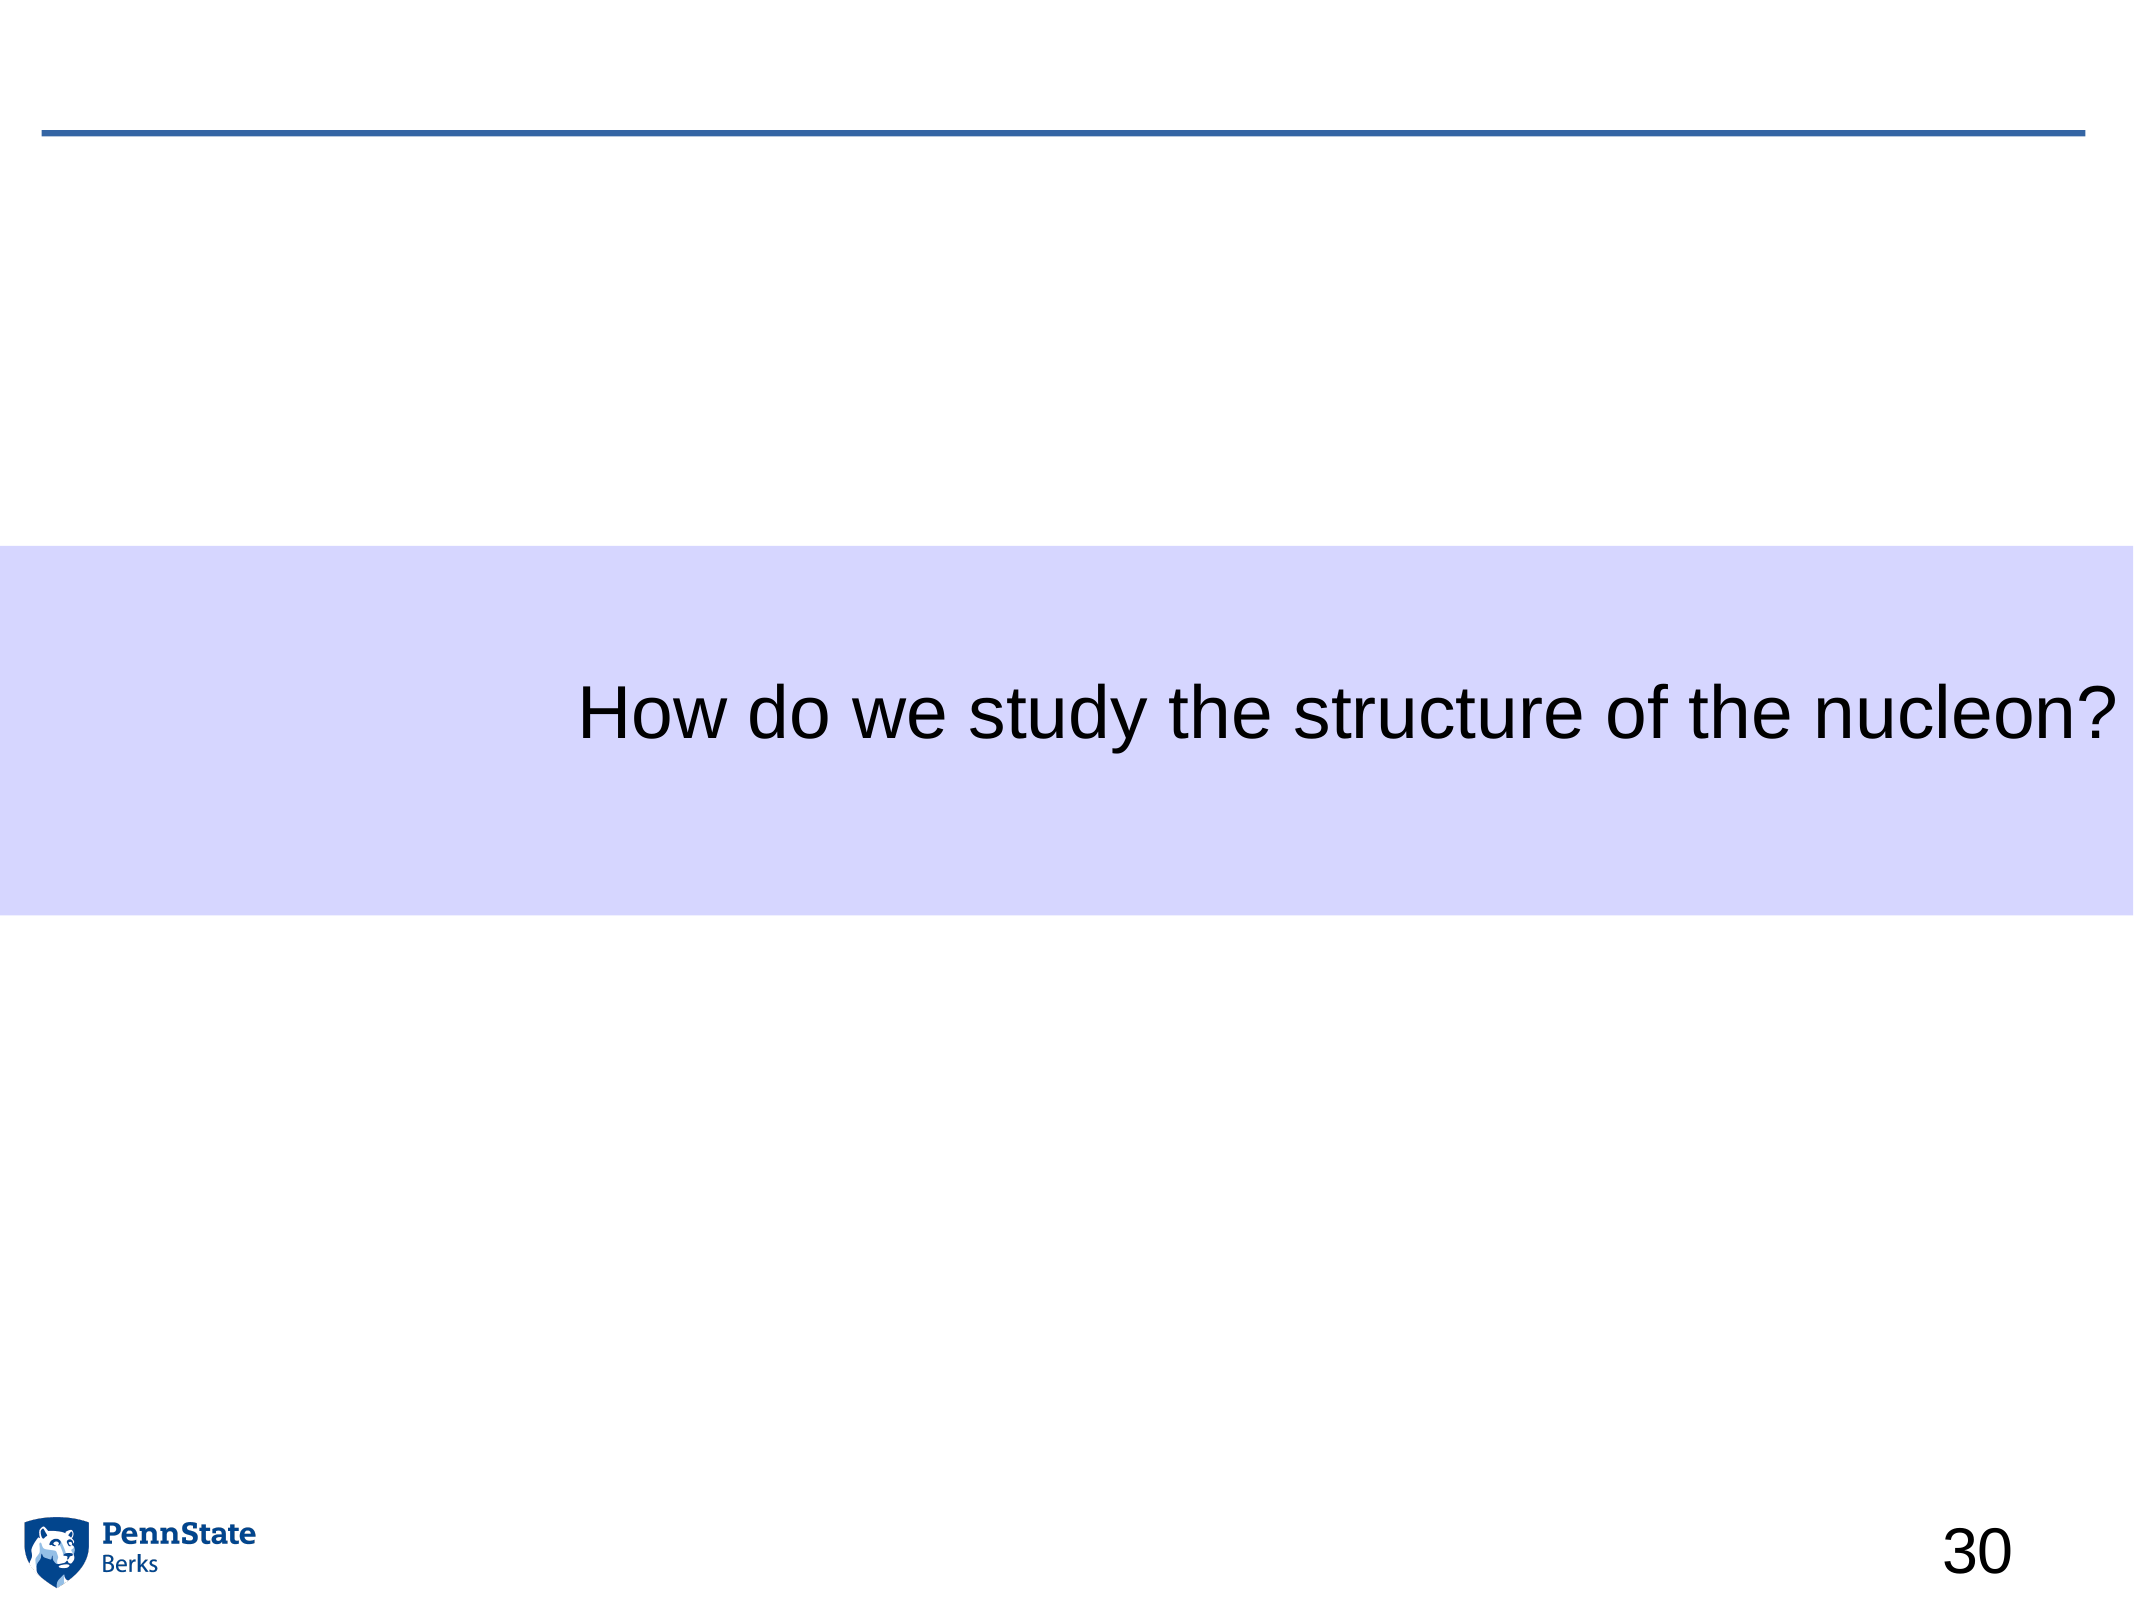

How do we study the structure of the nucleon?